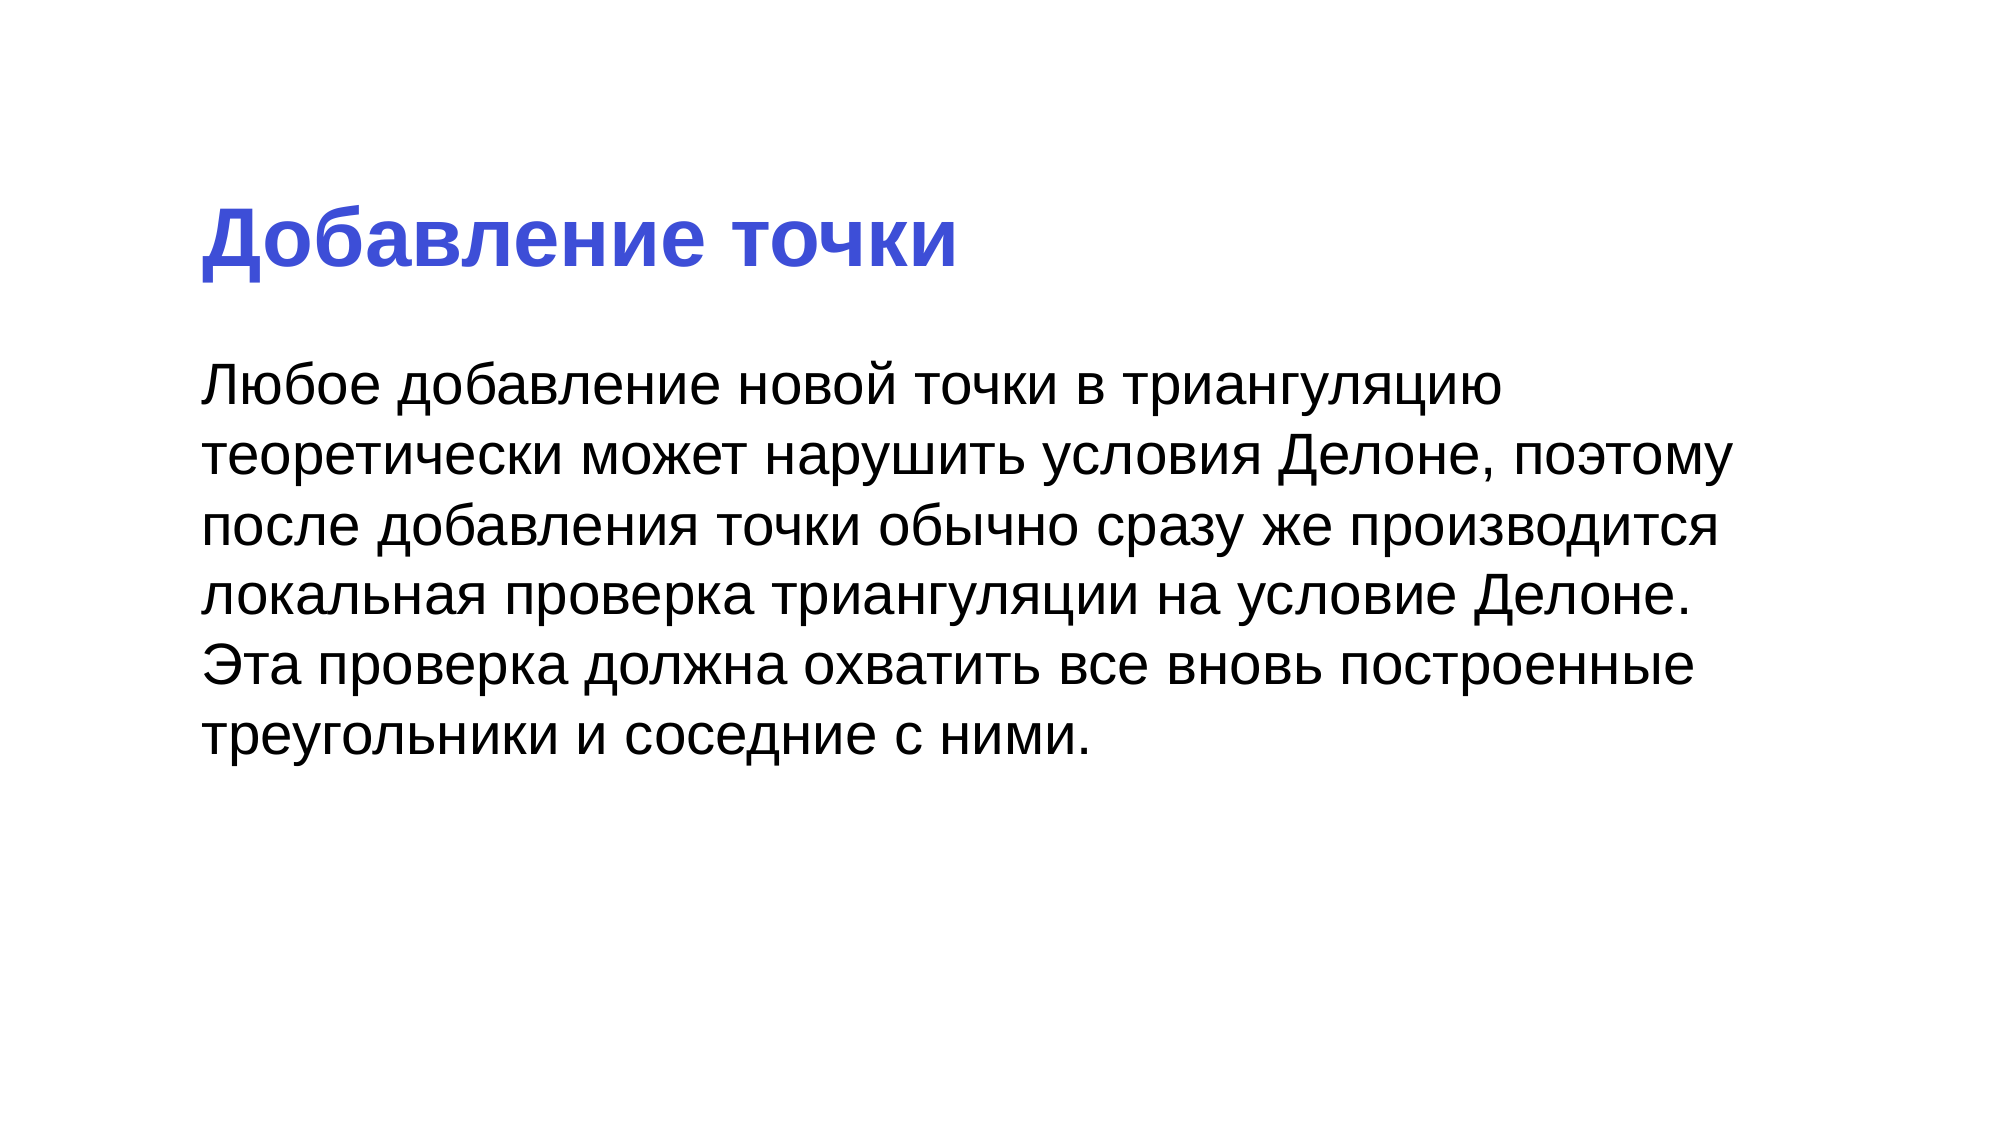

Добавление точки
Любое добавление новой точки в триангуляцию теоретически может нарушить условия Делоне, поэтому после добавления точки обычно сразу же производится локальная проверка триангуляции на условие Делоне.
Эта проверка должна охватить все вновь построенные треугольники и соседние с ними.